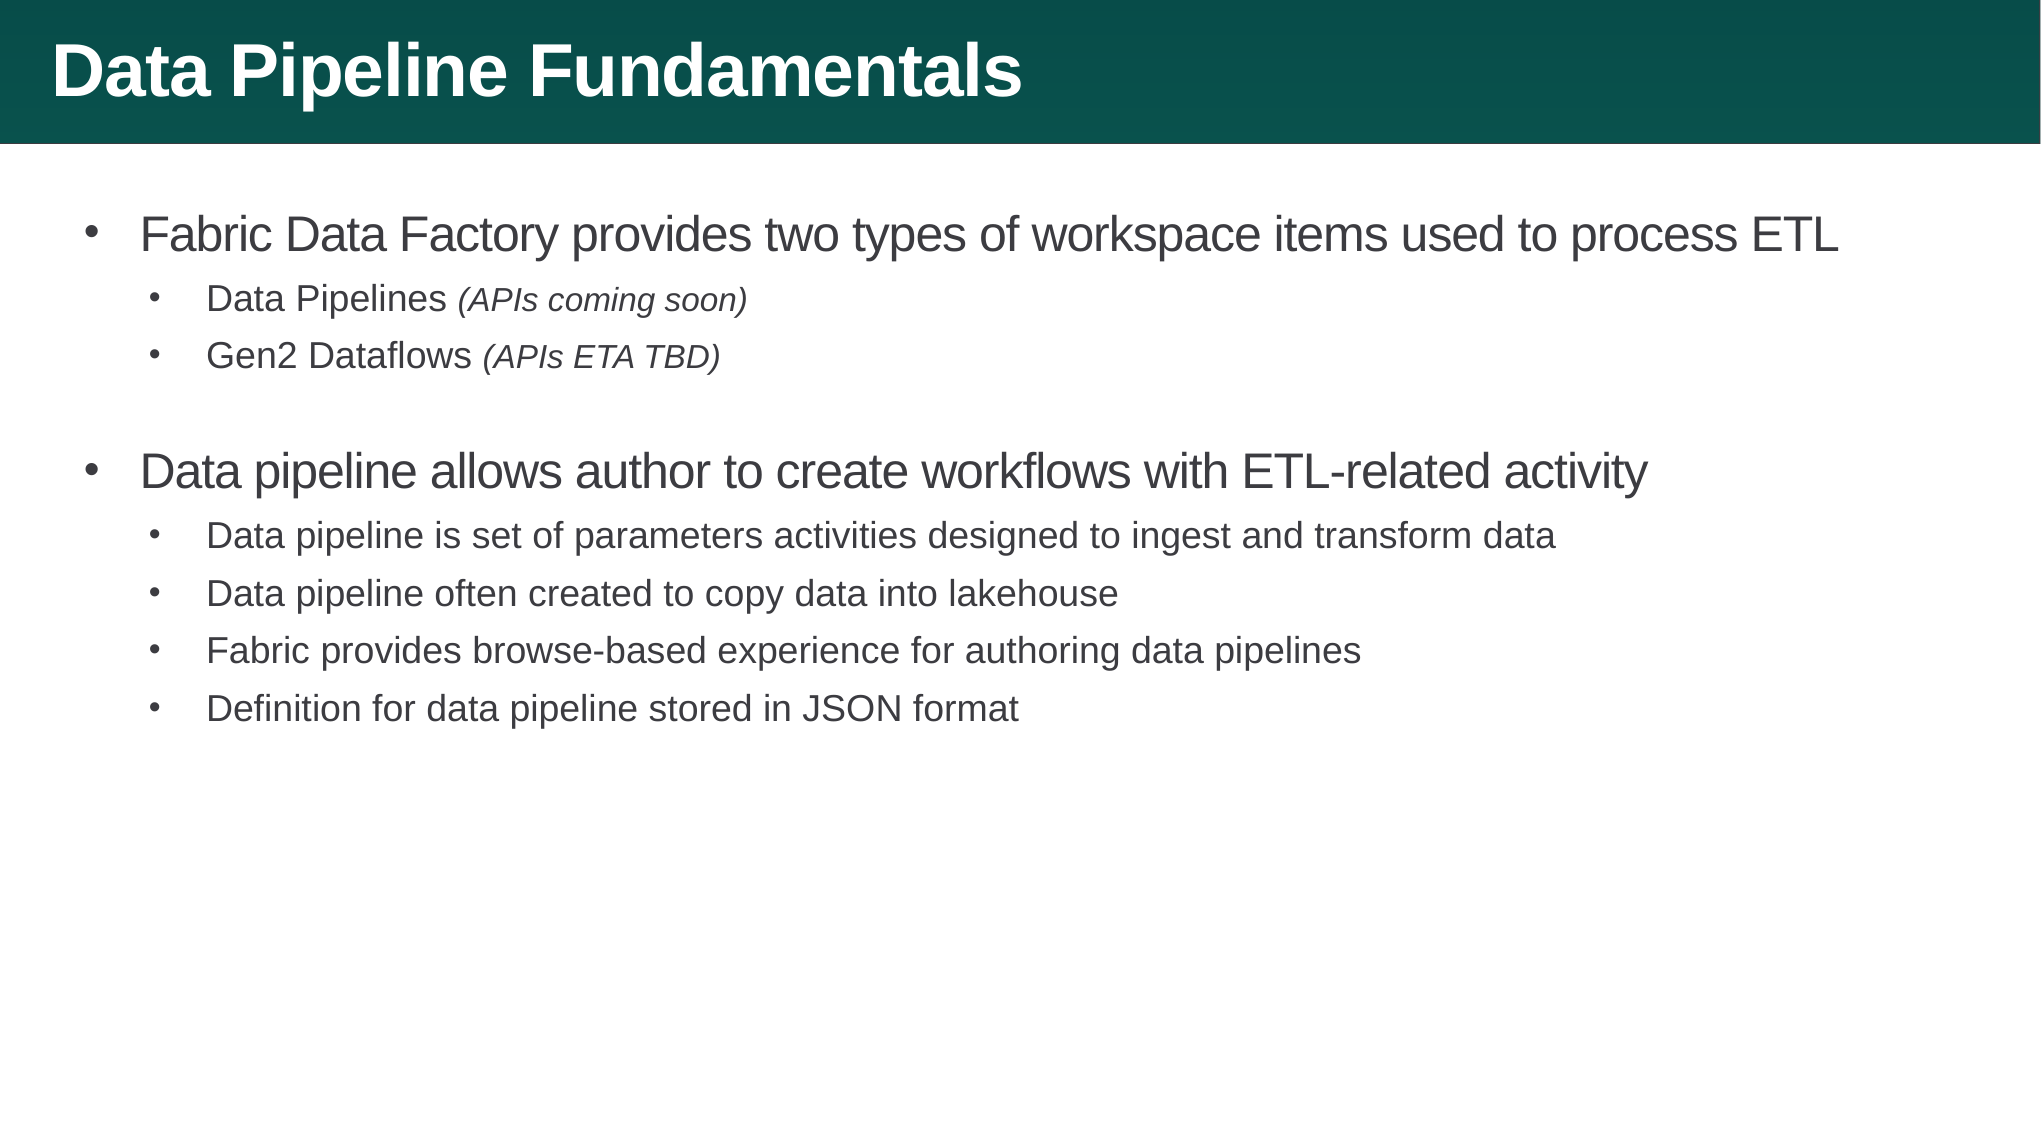

# Data Pipeline Fundamentals
Fabric Data Factory provides two types of workspace items used to process ETL
Data Pipelines (APIs coming soon)
Gen2 Dataflows (APIs ETA TBD)
Data pipeline allows author to create workflows with ETL-related activity
Data pipeline is set of parameters activities designed to ingest and transform data
Data pipeline often created to copy data into lakehouse
Fabric provides browse-based experience for authoring data pipelines
Definition for data pipeline stored in JSON format